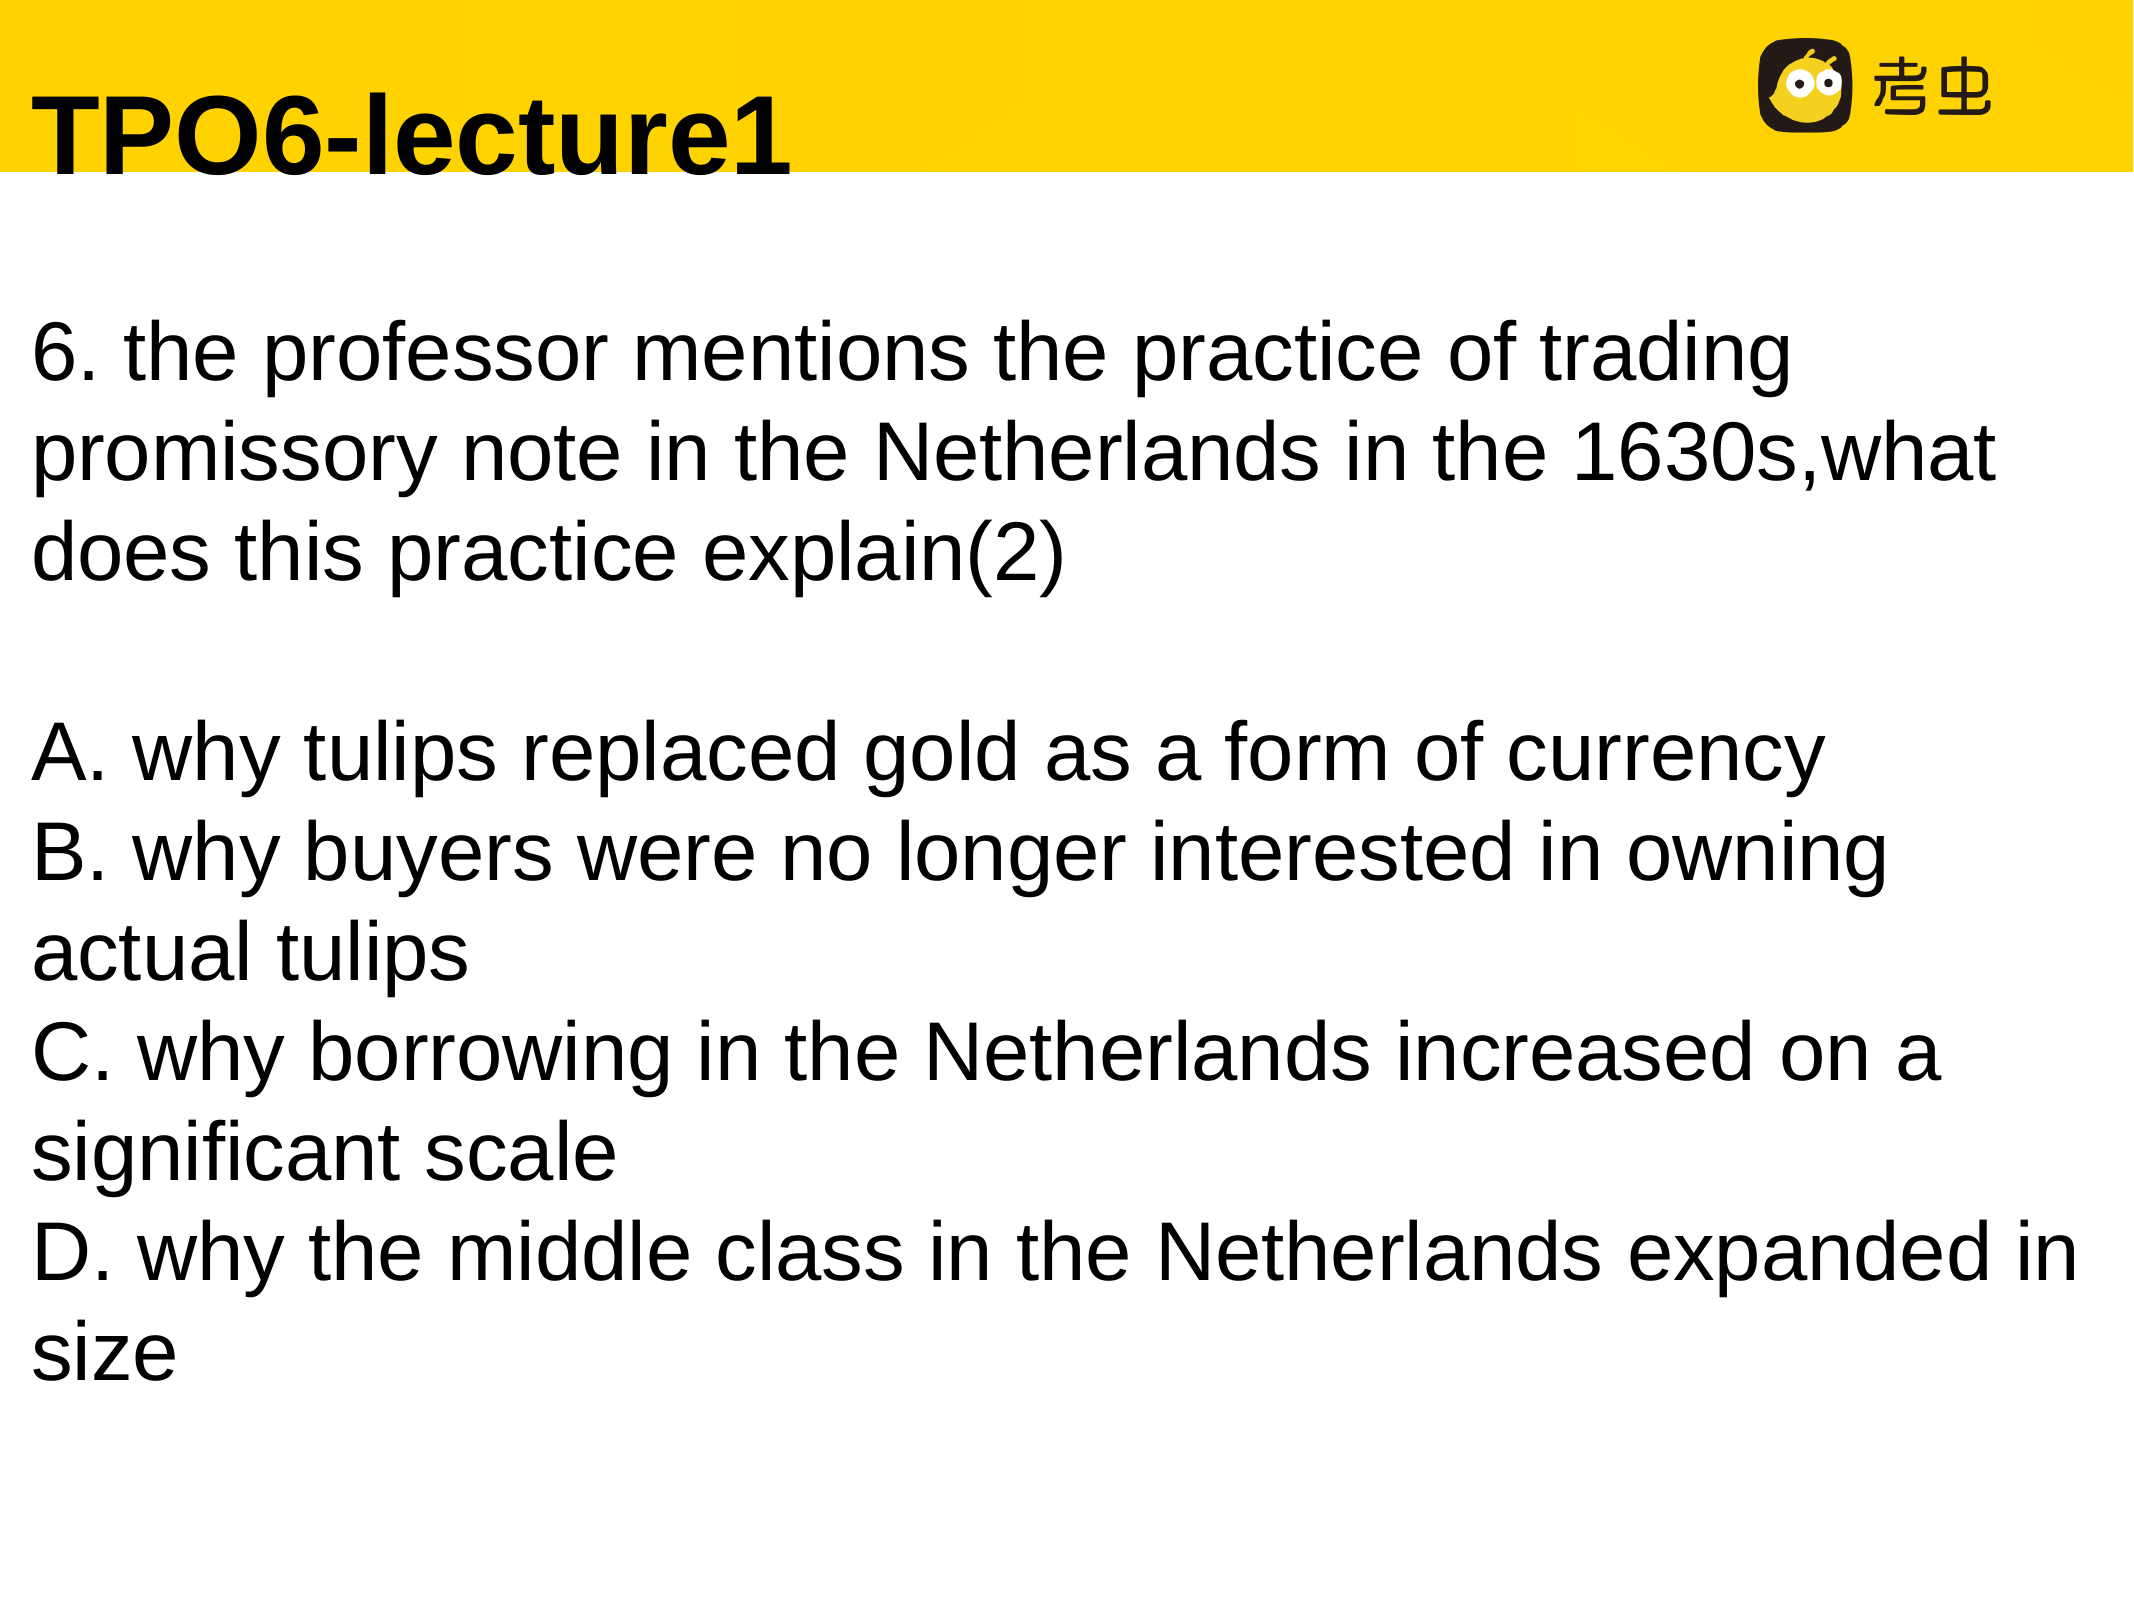

TPO6-lecture1

6. the professor mentions the practice of trading promissory note in the Netherlands in the 1630s,what does this practice explain(2)

A. why tulips replaced gold as a form of currency
B. why buyers were no longer interested in owning actual tulips
C. why borrowing in the Netherlands increased on a significant scale
D. why the middle class in the Netherlands expanded in size